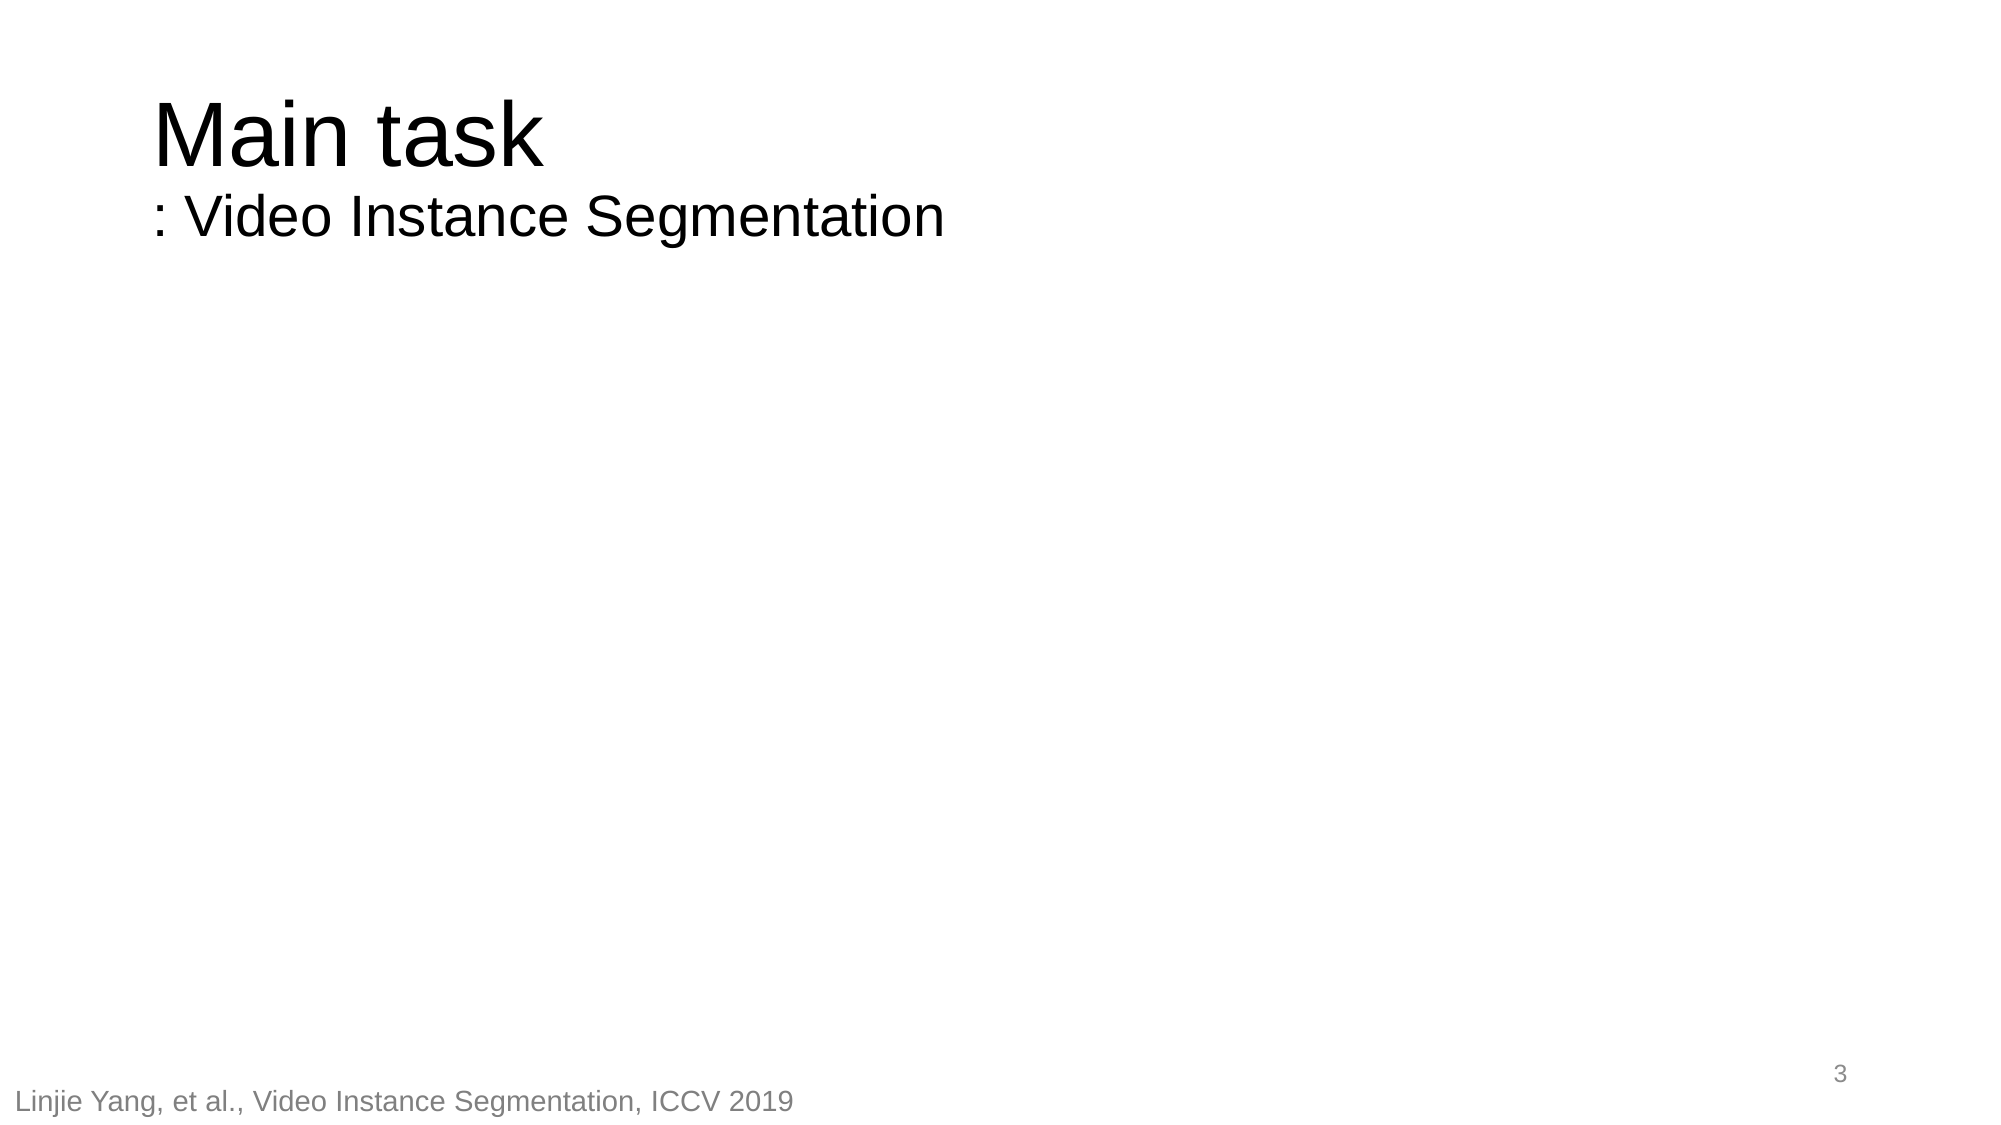

# Main task : Video Instance Segmentation
3
Linjie Yang, et al., Video Instance Segmentation, ICCV 2019